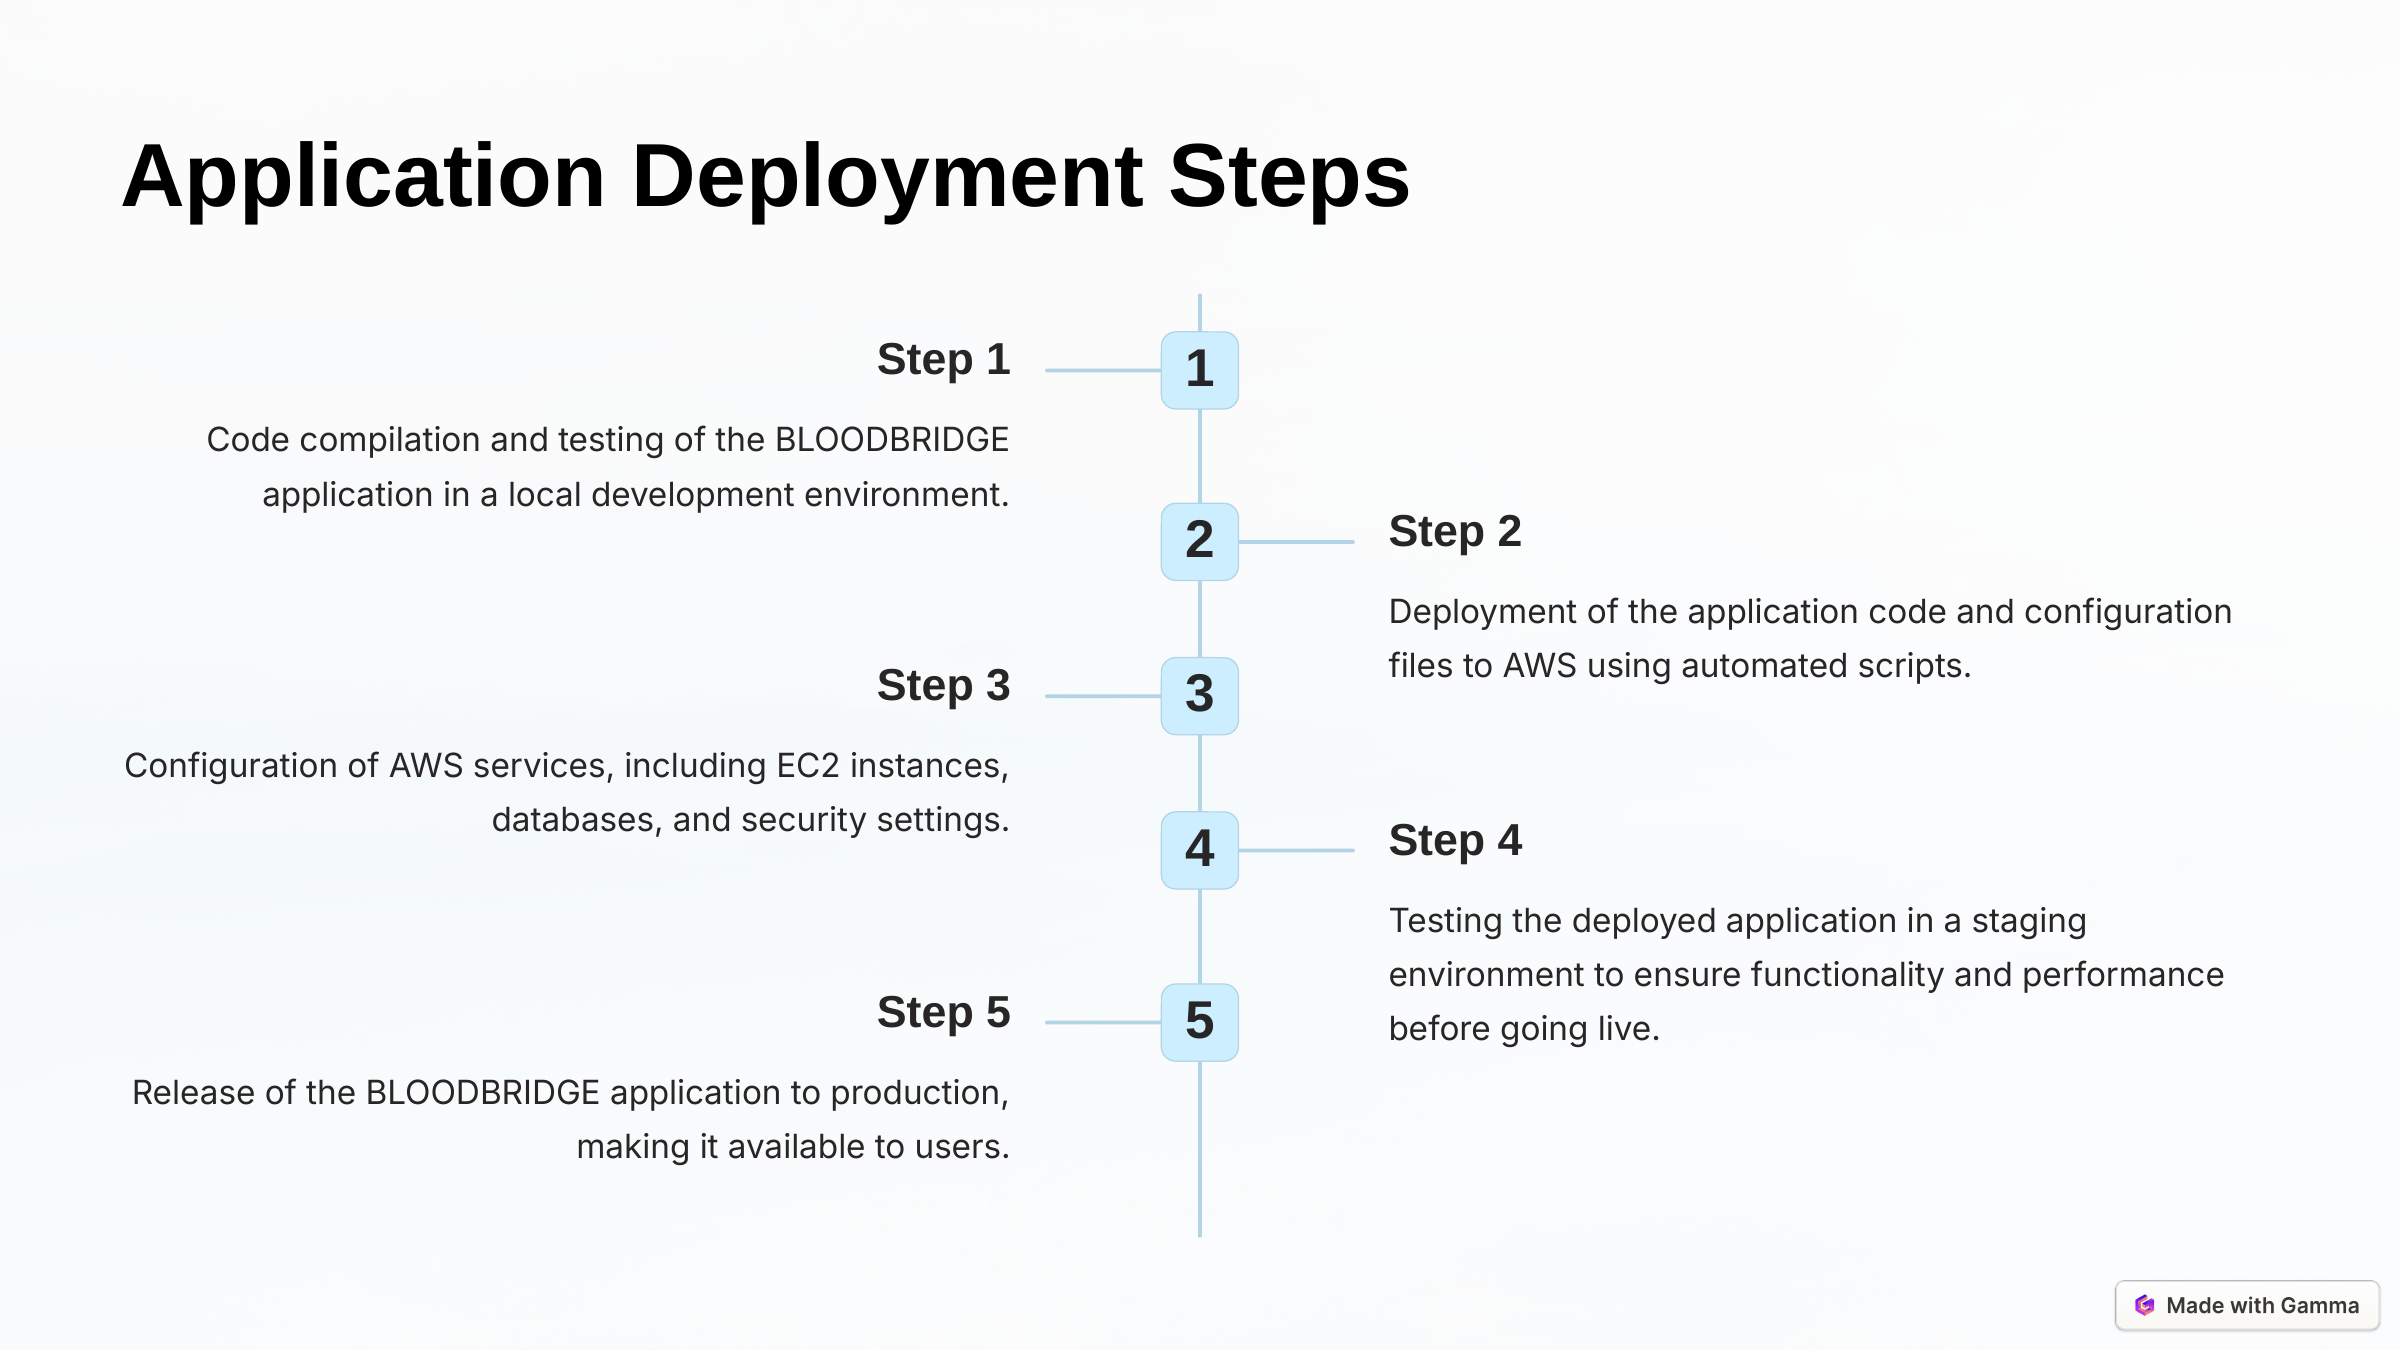

Application Deployment Steps

Step 1

1

Code compilation and testing of the BLOODBRIDGE application in a local development environment.
Step 2

2

Deployment of the application code and configuration files to AWS using automated scripts.
Step 3

3

Configuration of AWS services, including EC2 instances, databases, and security settings.
Step 4

4

Testing the deployed application in a staging environment to ensure functionality and performance before going live.
Step 5

5

Release of the BLOODBRIDGE application to production, making it available to users.